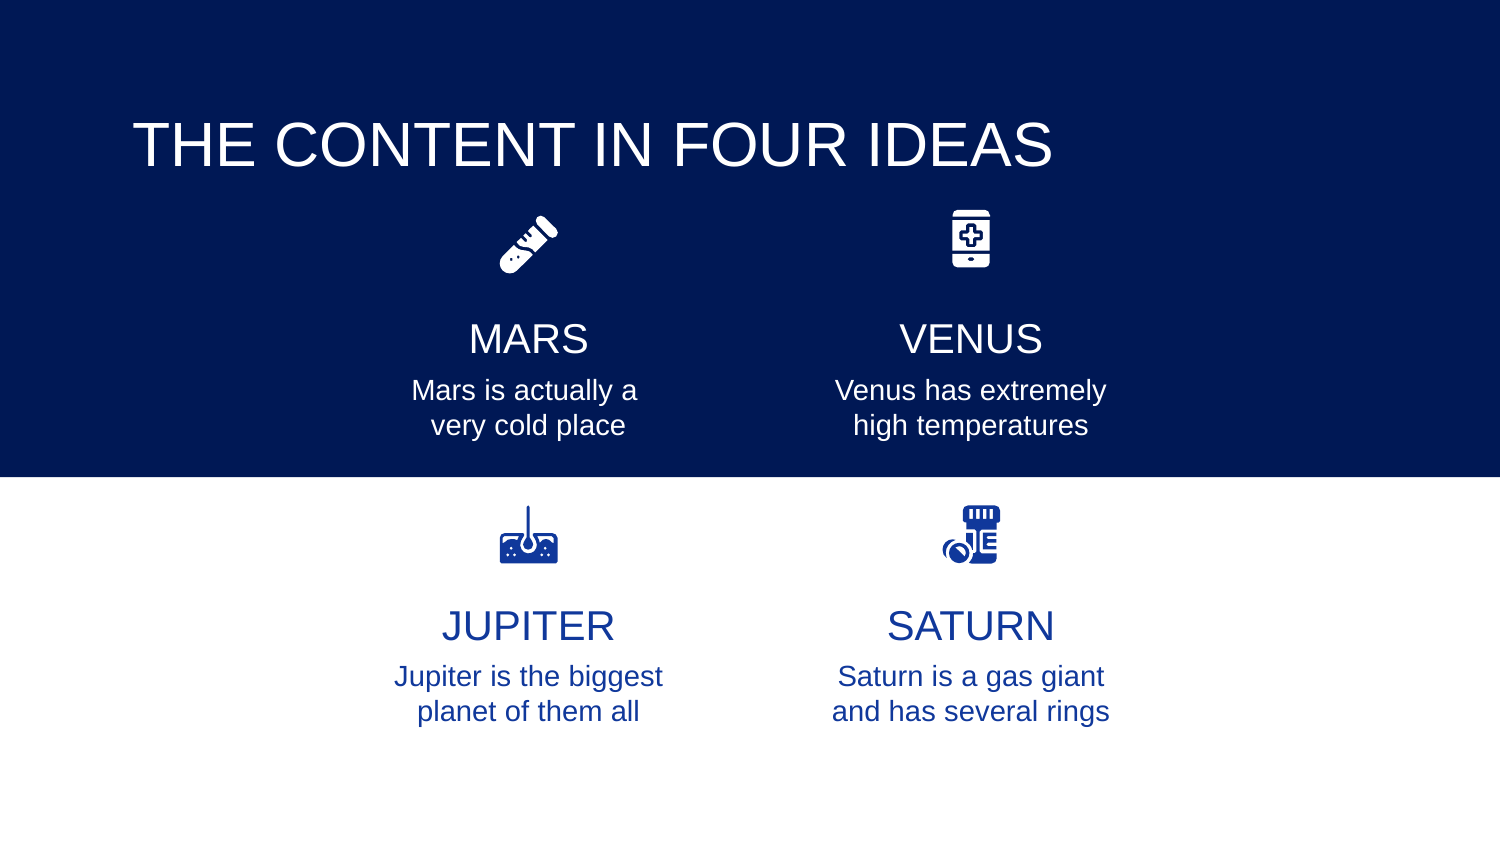

# THE CONTENT IN FOUR IDEAS

MARS
VENUS
Mars is actually a
very cold place
Venus has extremely high temperatures

JUPITER
SATURN
Jupiter is the biggest planet of them all
Saturn is a gas giant and has several rings